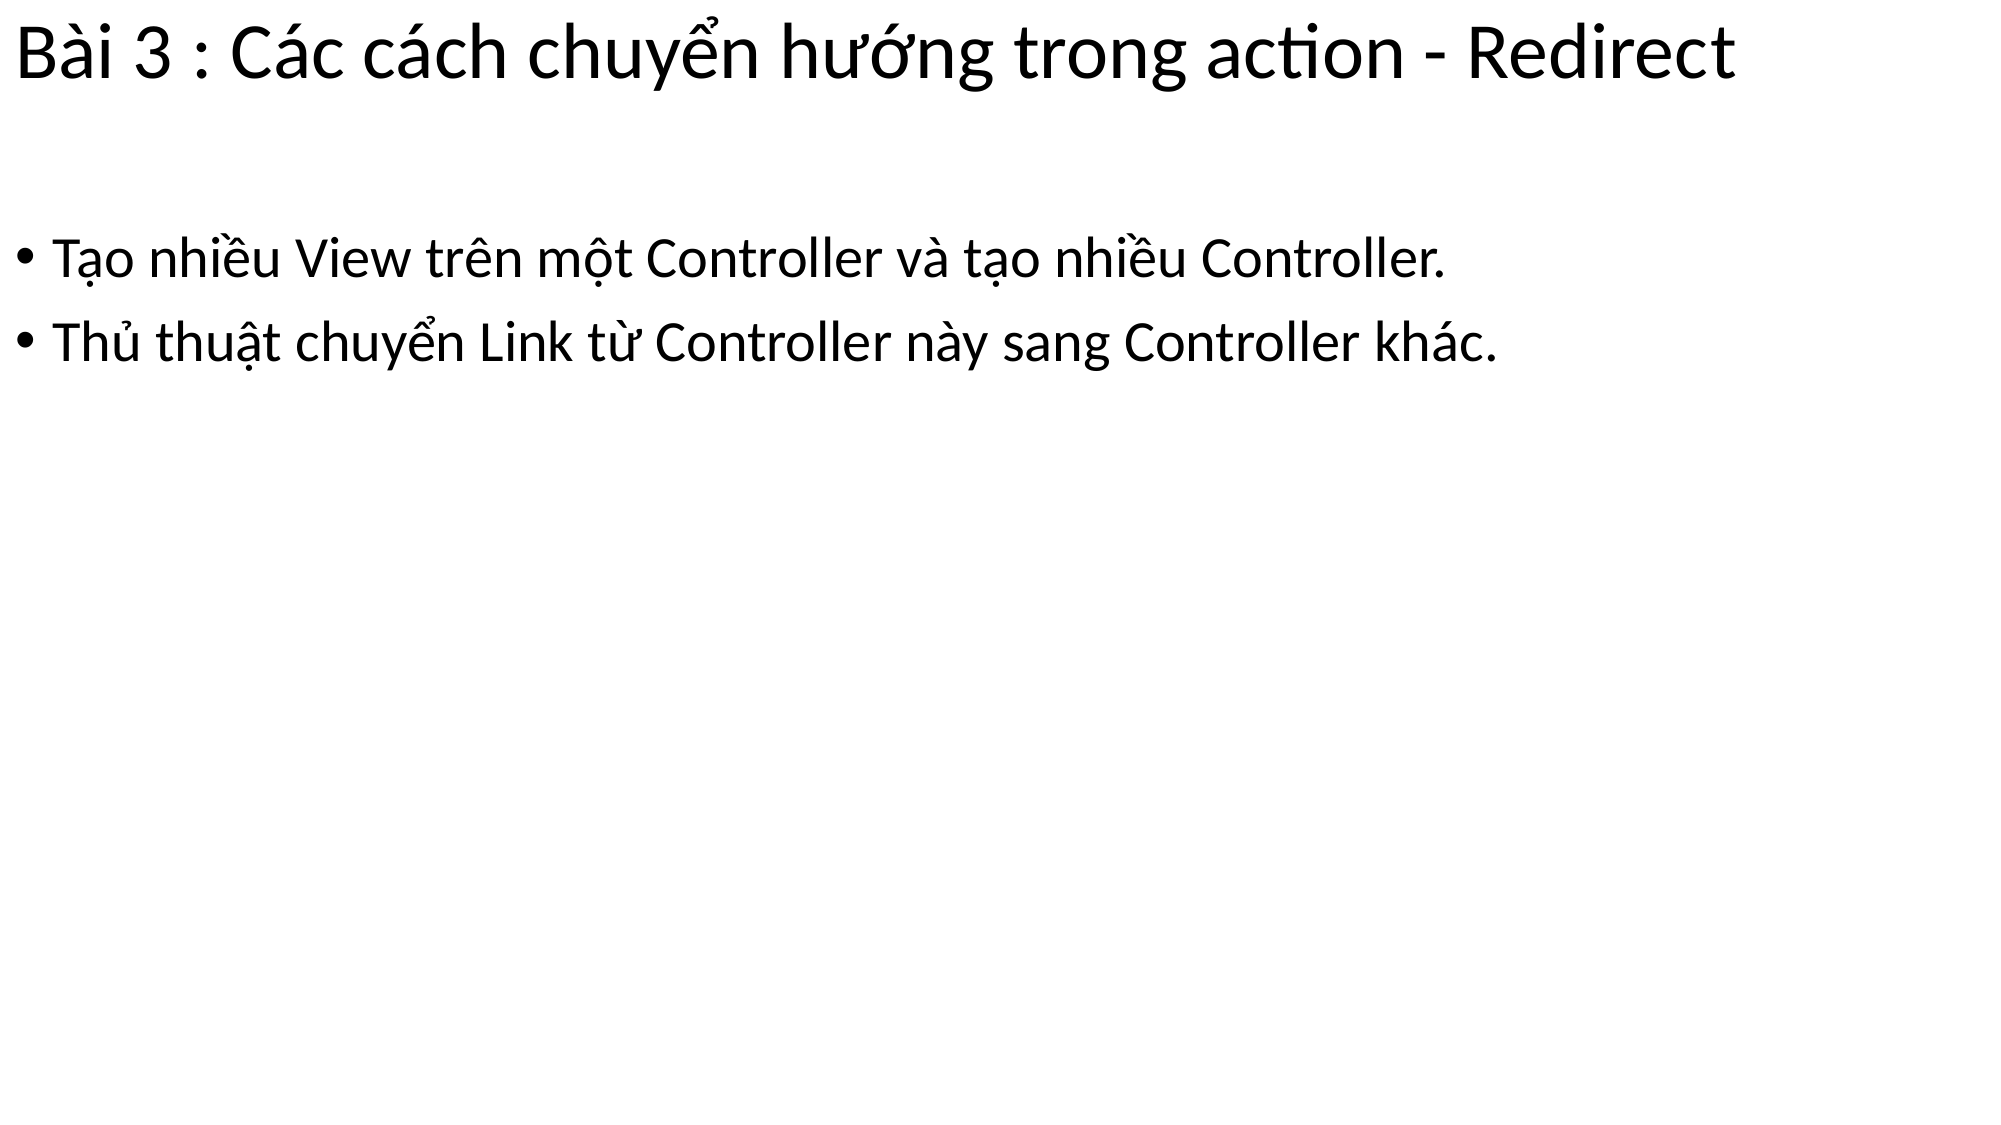

# Bài 3 : Các cách chuyển hướng trong action - Redirect
Tạo nhiều View trên một Controller và tạo nhiều Controller.
Thủ thuật chuyển Link từ Controller này sang Controller khác.